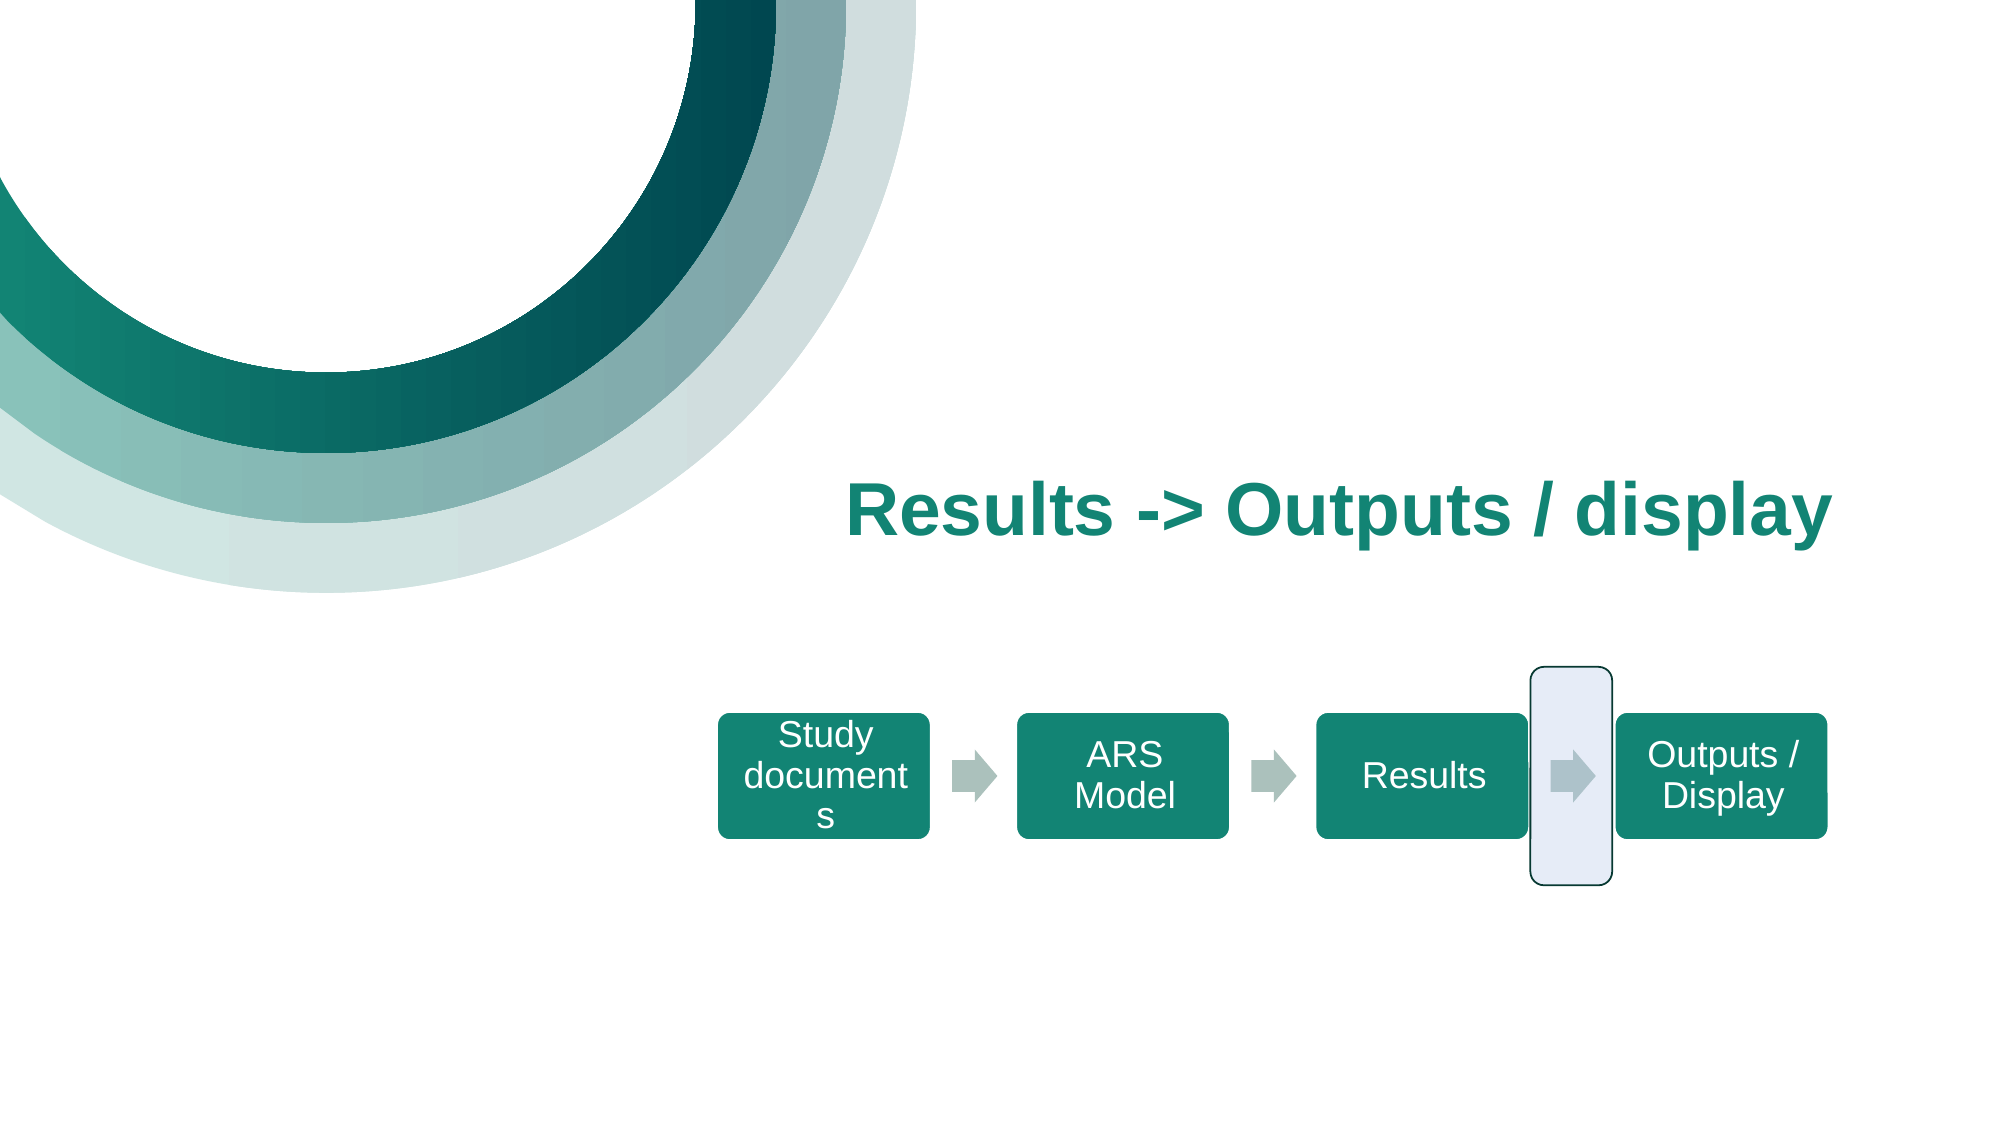

# Results -> Outputs / display
Study documents

ARS Model

Results

Outputs / Display